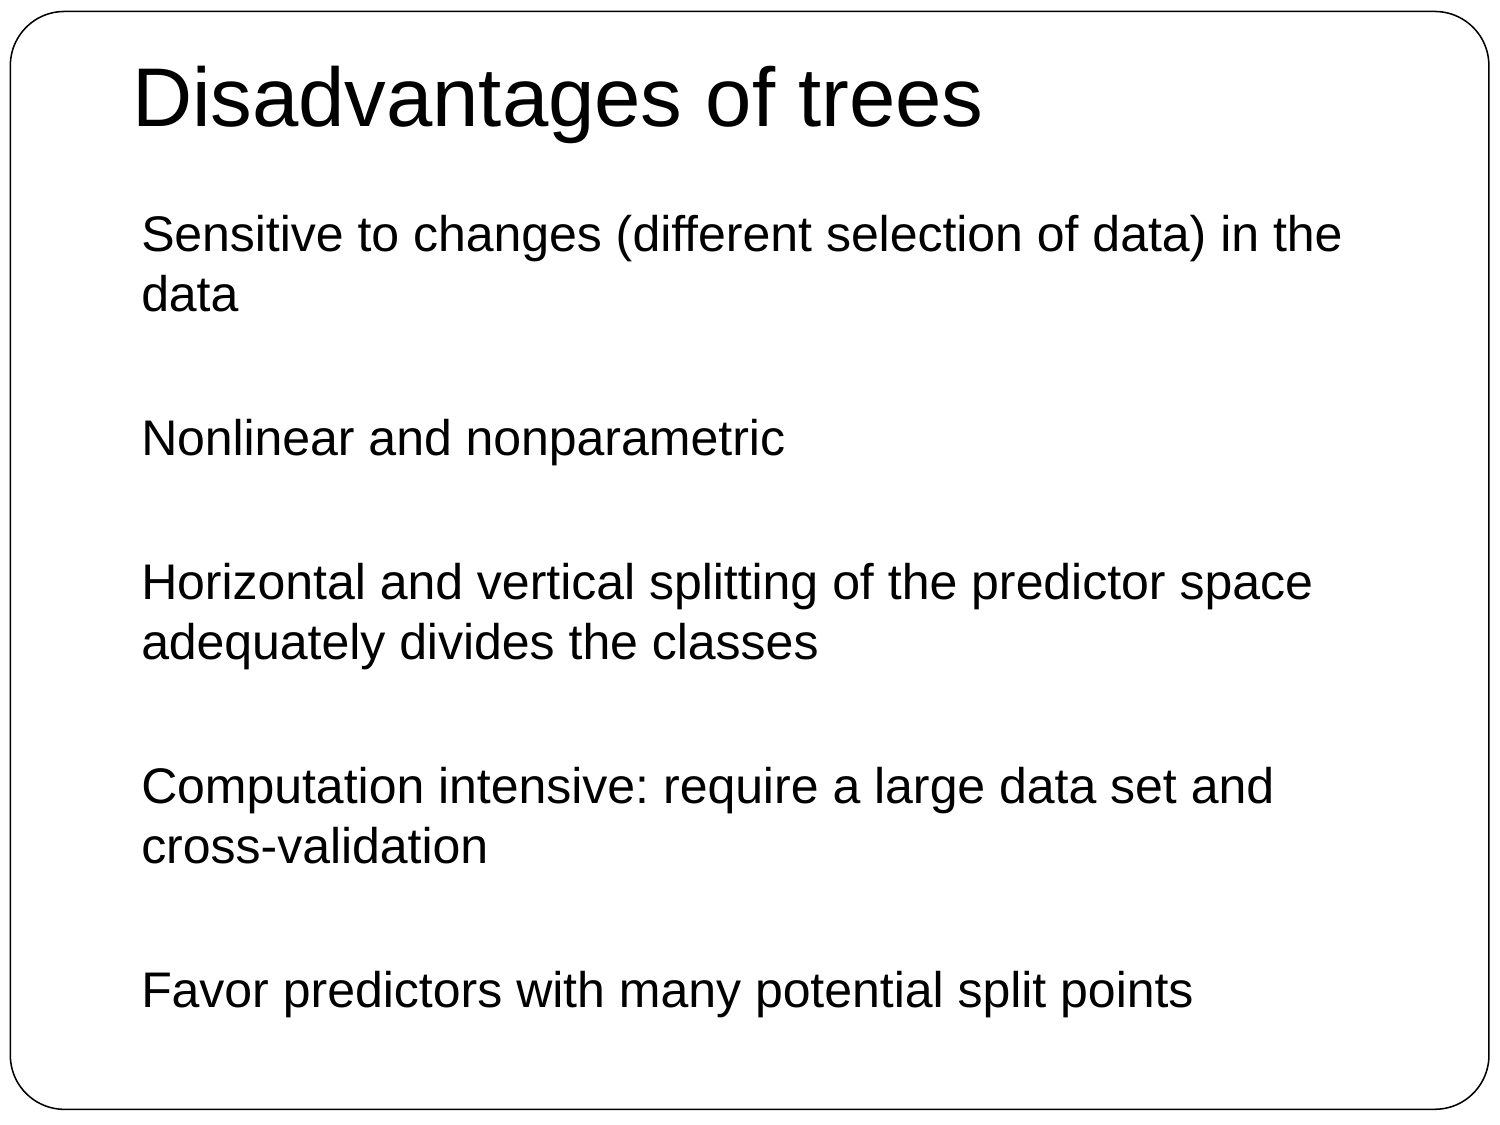

# Disadvantages of trees
Sensitive to changes (different selection of data) in the data

Nonlinear and nonparametric

Horizontal and vertical splitting of the predictor space adequately divides the classes

Computation intensive: require a large data set and cross-validation

Favor predictors with many potential split points